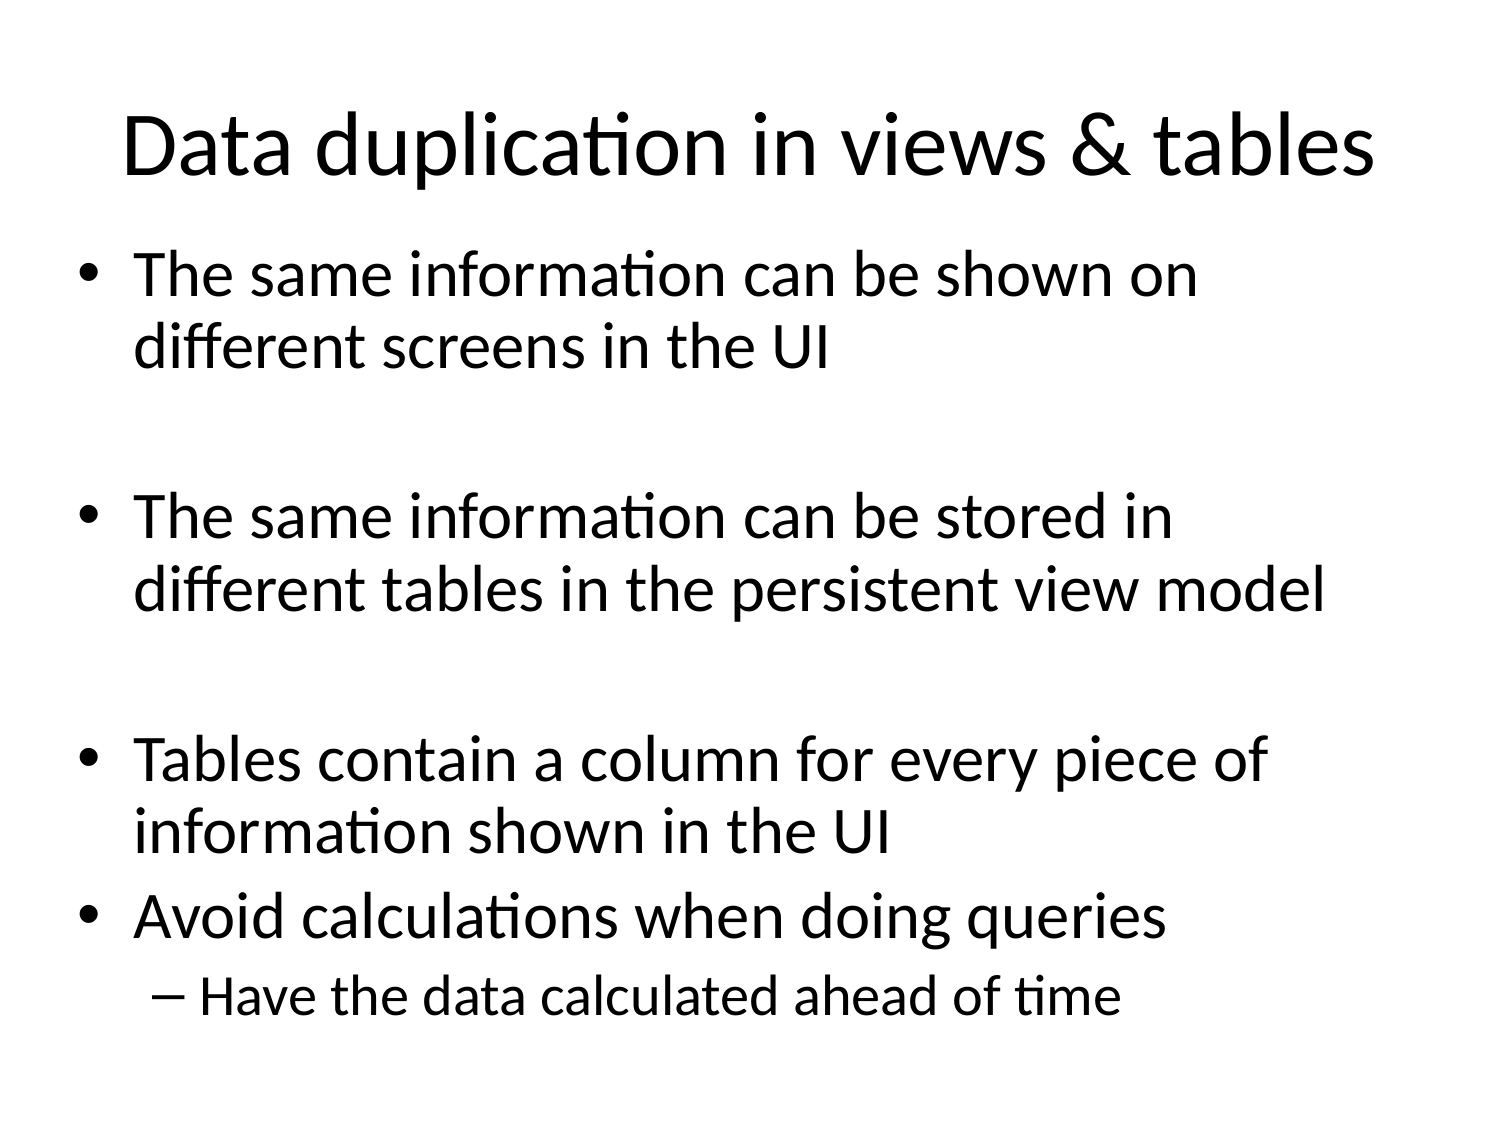

# Data duplication in views & tables
The same information can be shown on different screens in the UI

The same information can be stored in different tables in the persistent view model

Tables contain a column for every piece of information shown in the UI
Avoid calculations when doing queries
Have the data calculated ahead of time